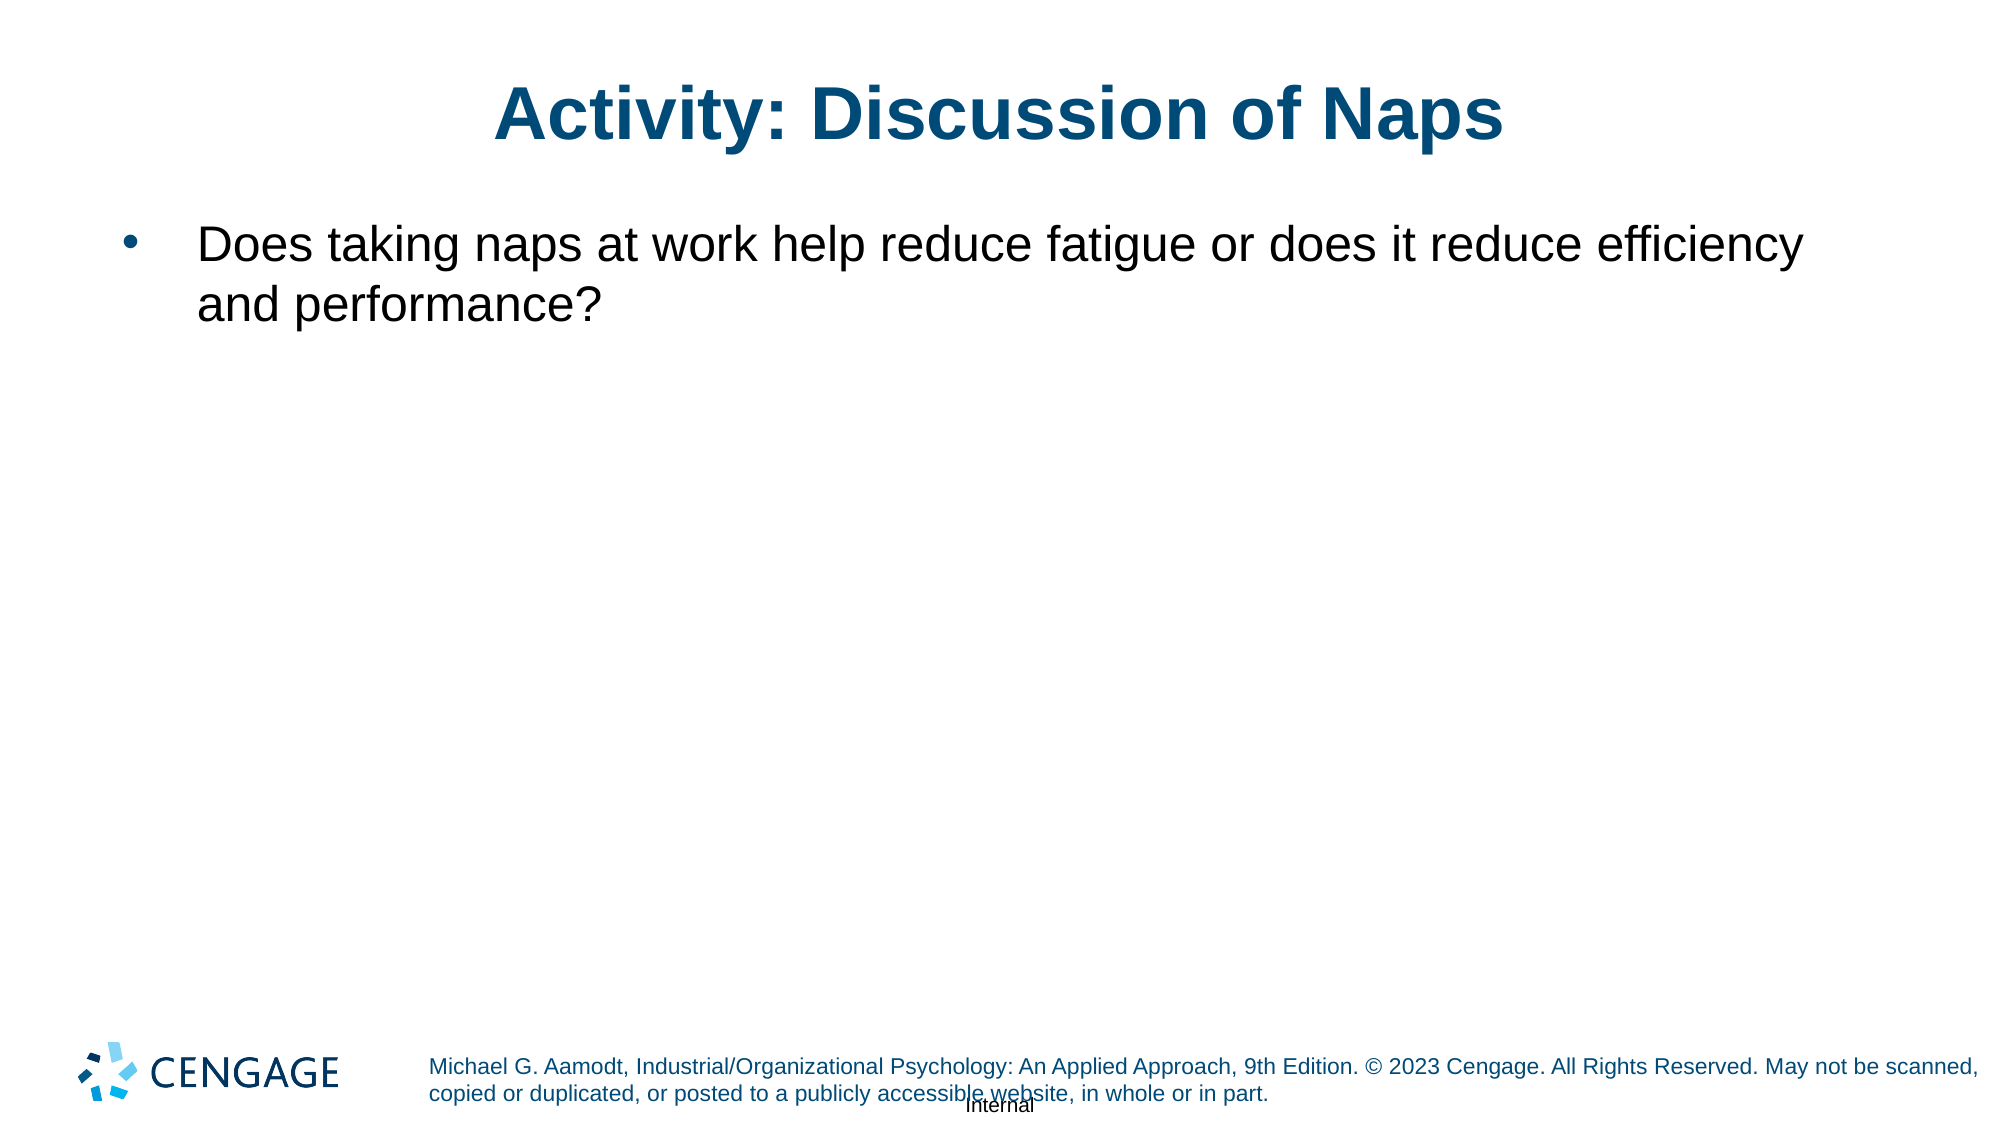

# Activity: Discussion of Naps
Does taking naps at work help reduce fatigue or does it reduce efficiency and performance?